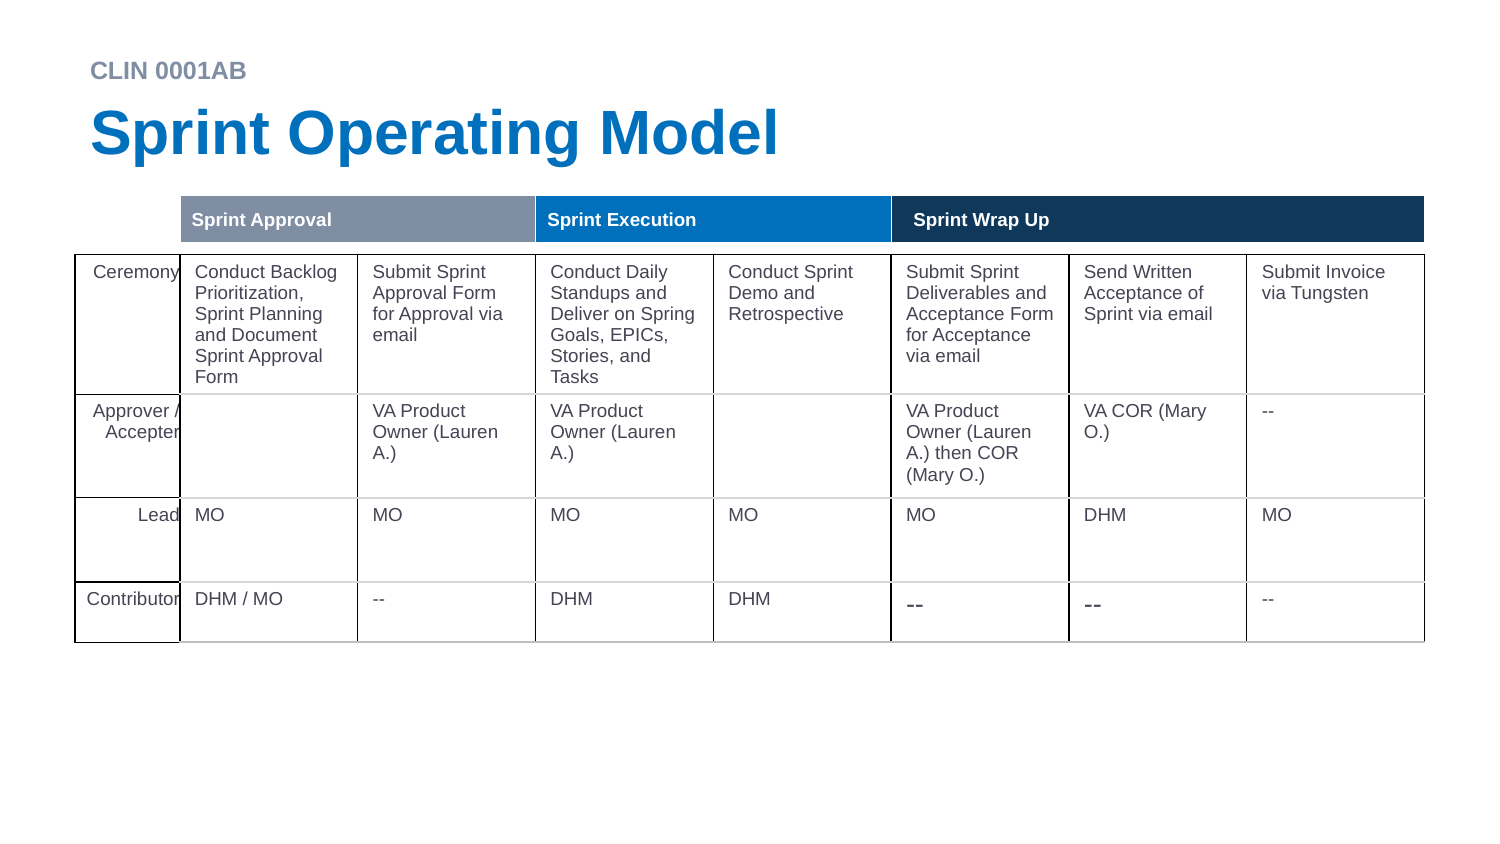

CLIN 0001AB

# Sprint Operating Model
Sprint Approval
Sprint Execution
Sprint Wrap Up
| Ceremony | Conduct Backlog Prioritization, Sprint Planning and Document Sprint Approval Form | Submit Sprint Approval Form for Approval via email | Conduct Daily Standups and Deliver on Spring Goals, EPICs, Stories, and Tasks | Conduct Sprint Demo and Retrospective | Submit Sprint Deliverables and Acceptance Form for Acceptance via email | Send Written Acceptance of Sprint via email | Submit Invoice via Tungsten |
| --- | --- | --- | --- | --- | --- | --- | --- |
| Approver / Accepter |  | VA Product Owner (Lauren A.) | VA Product Owner (Lauren A.) |  | VA Product Owner (Lauren A.) then COR (Mary O.) | VA COR (Mary O.) | -- |
| Lead | MO | MO | MO | MO | MO | DHM | MO |
| Contributor | DHM / MO | -- | DHM | DHM | -- | -- | -- |